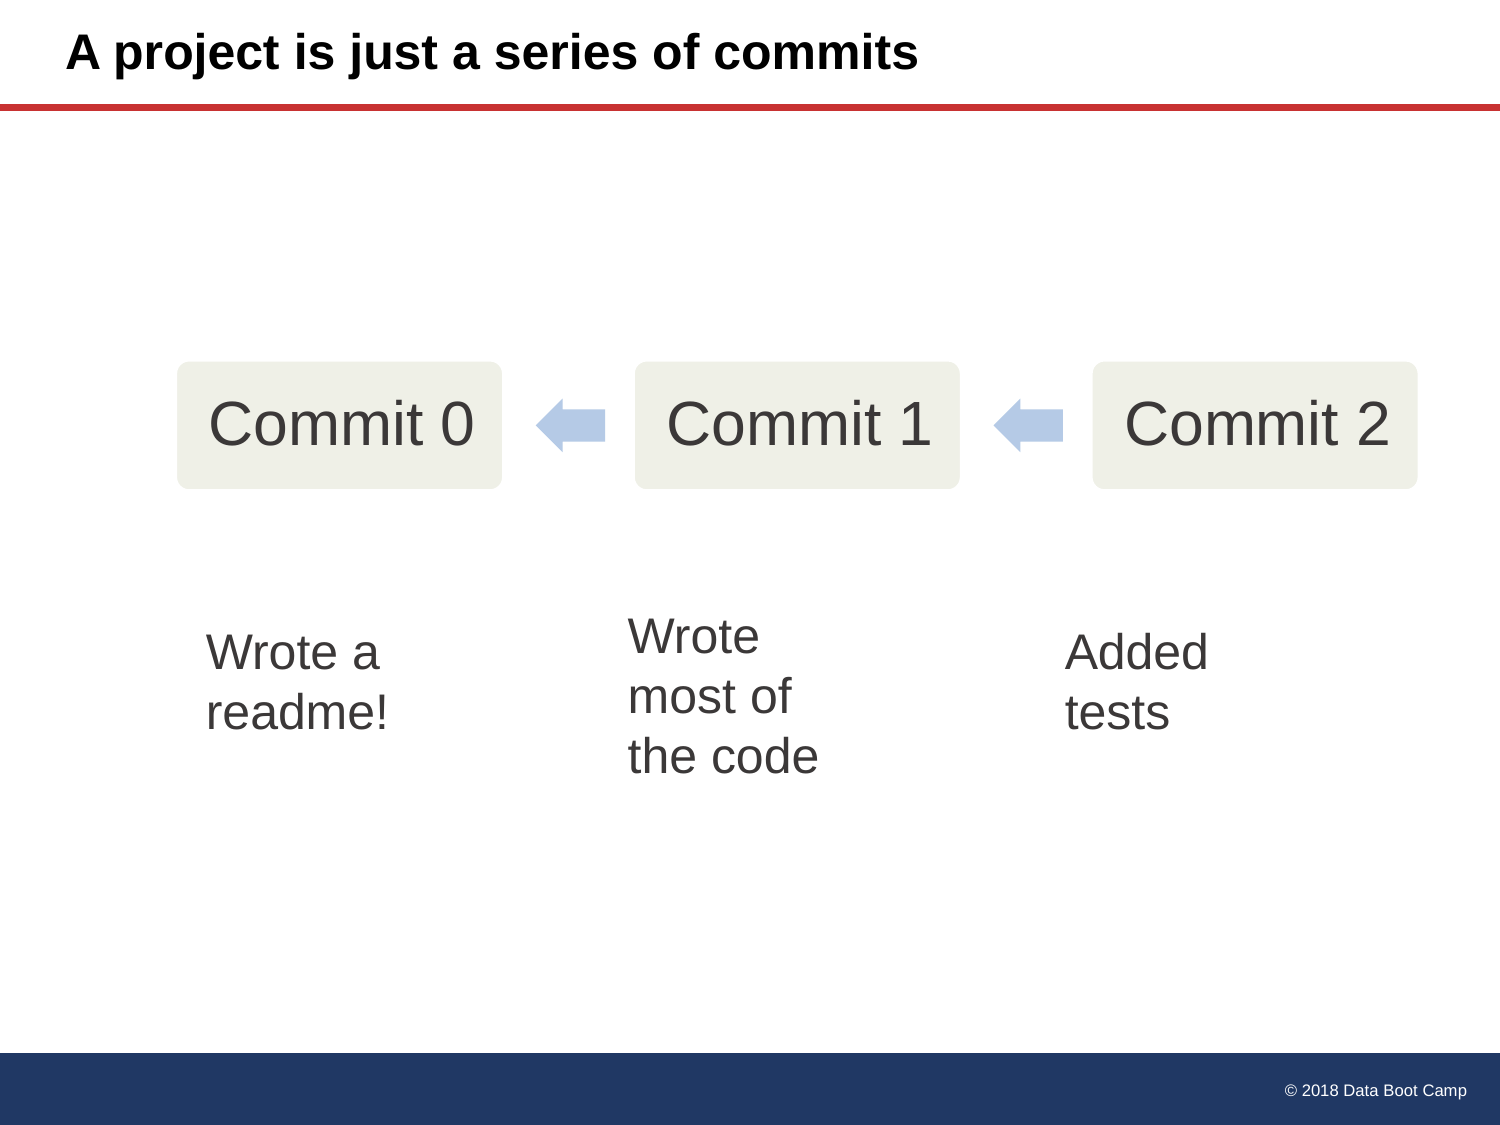

# A project is just a series of commits
Commit 0

Commit 1

Commit 2
Wrote most of the code
Wrote a readme!
Added tests